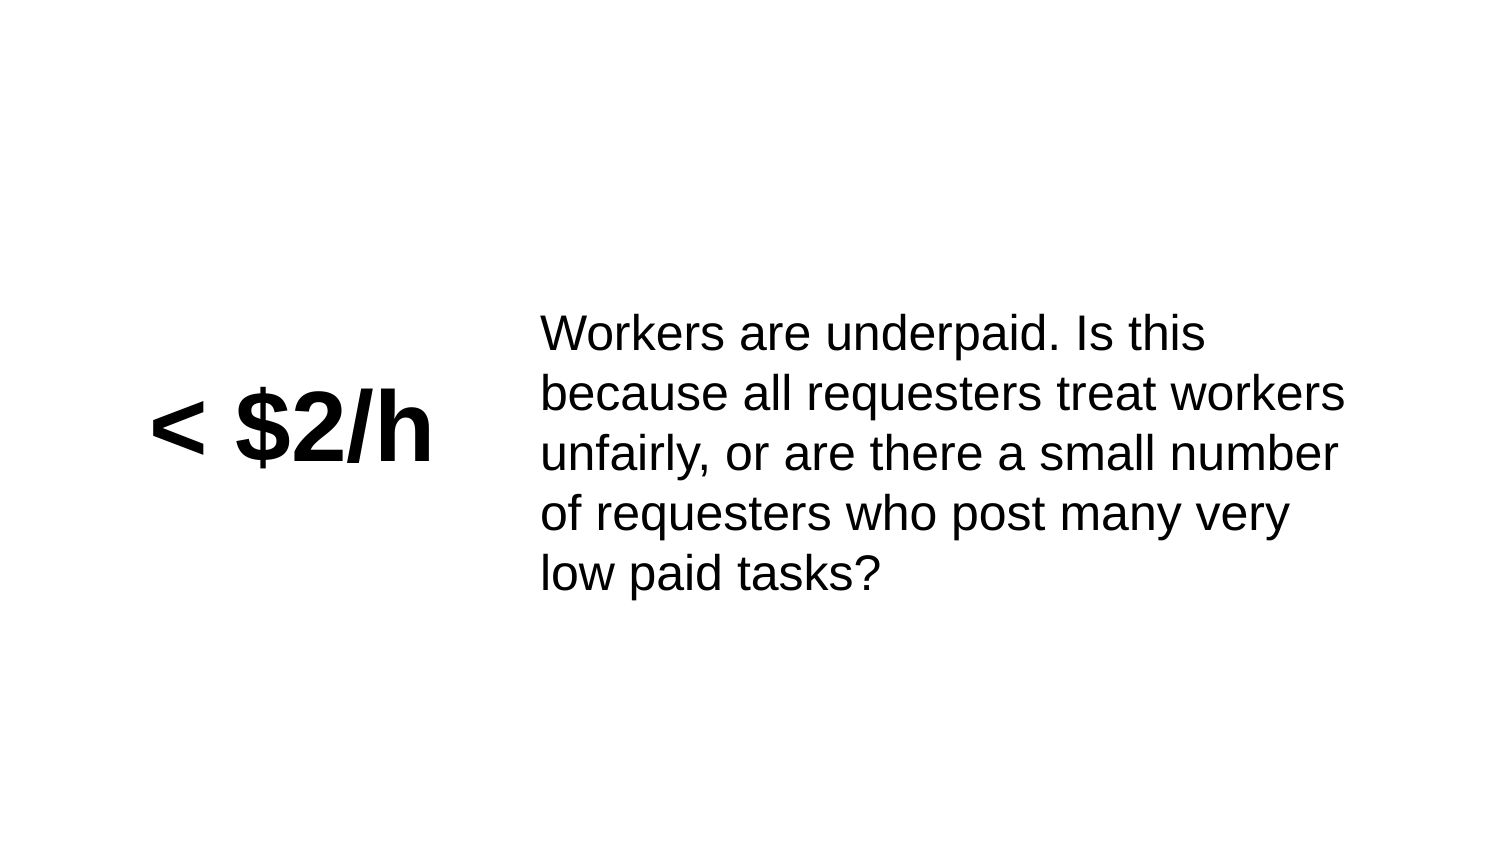

Workers are underpaid. Is this because all requesters treat workers unfairly, or are there a small number of requesters who post many very low paid tasks?
< $2/h